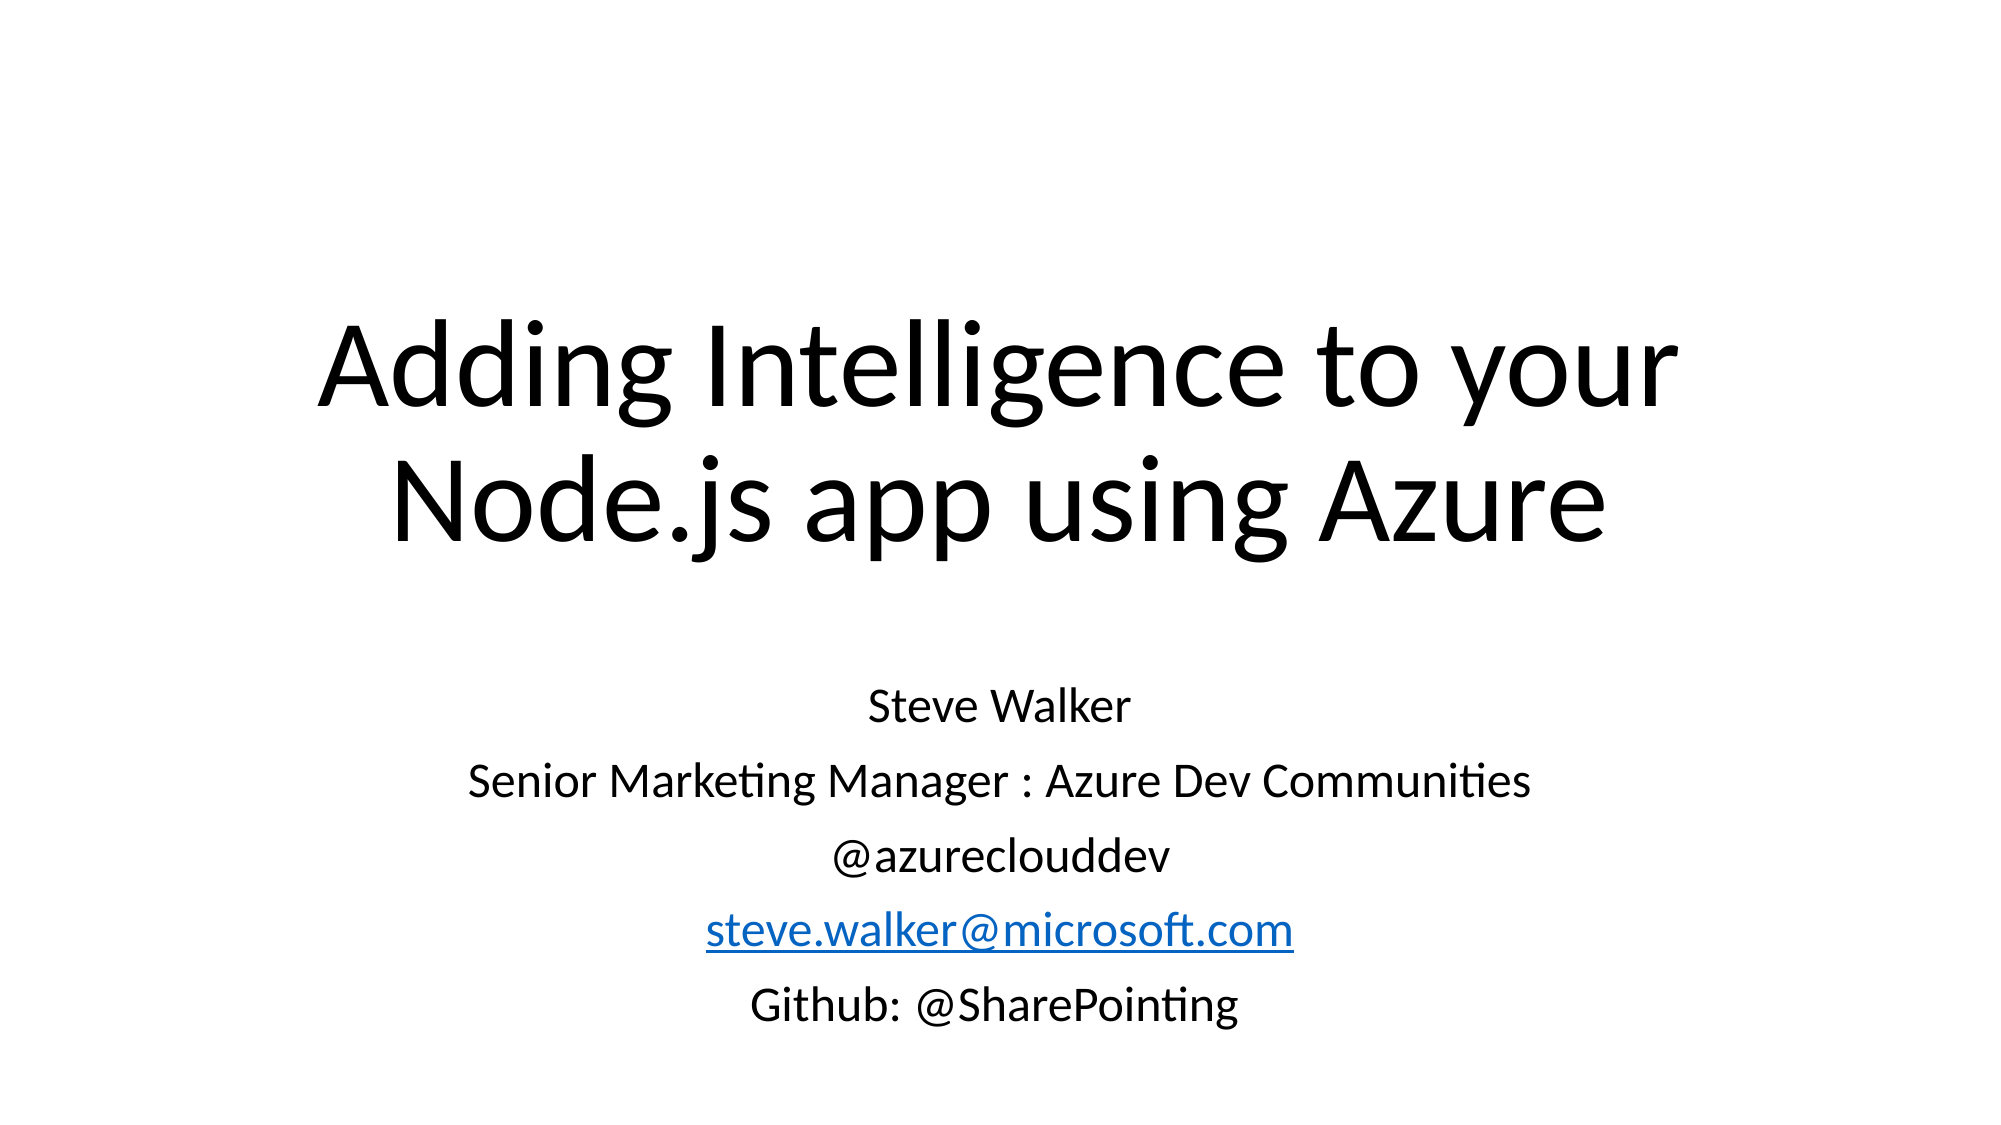

# Adding Intelligence to your Node.js app using Azure

Steve Walker
Senior Marketing Manager : Azure Dev Communities
@azureclouddev
steve.walker@microsoft.com
Github: @SharePointing